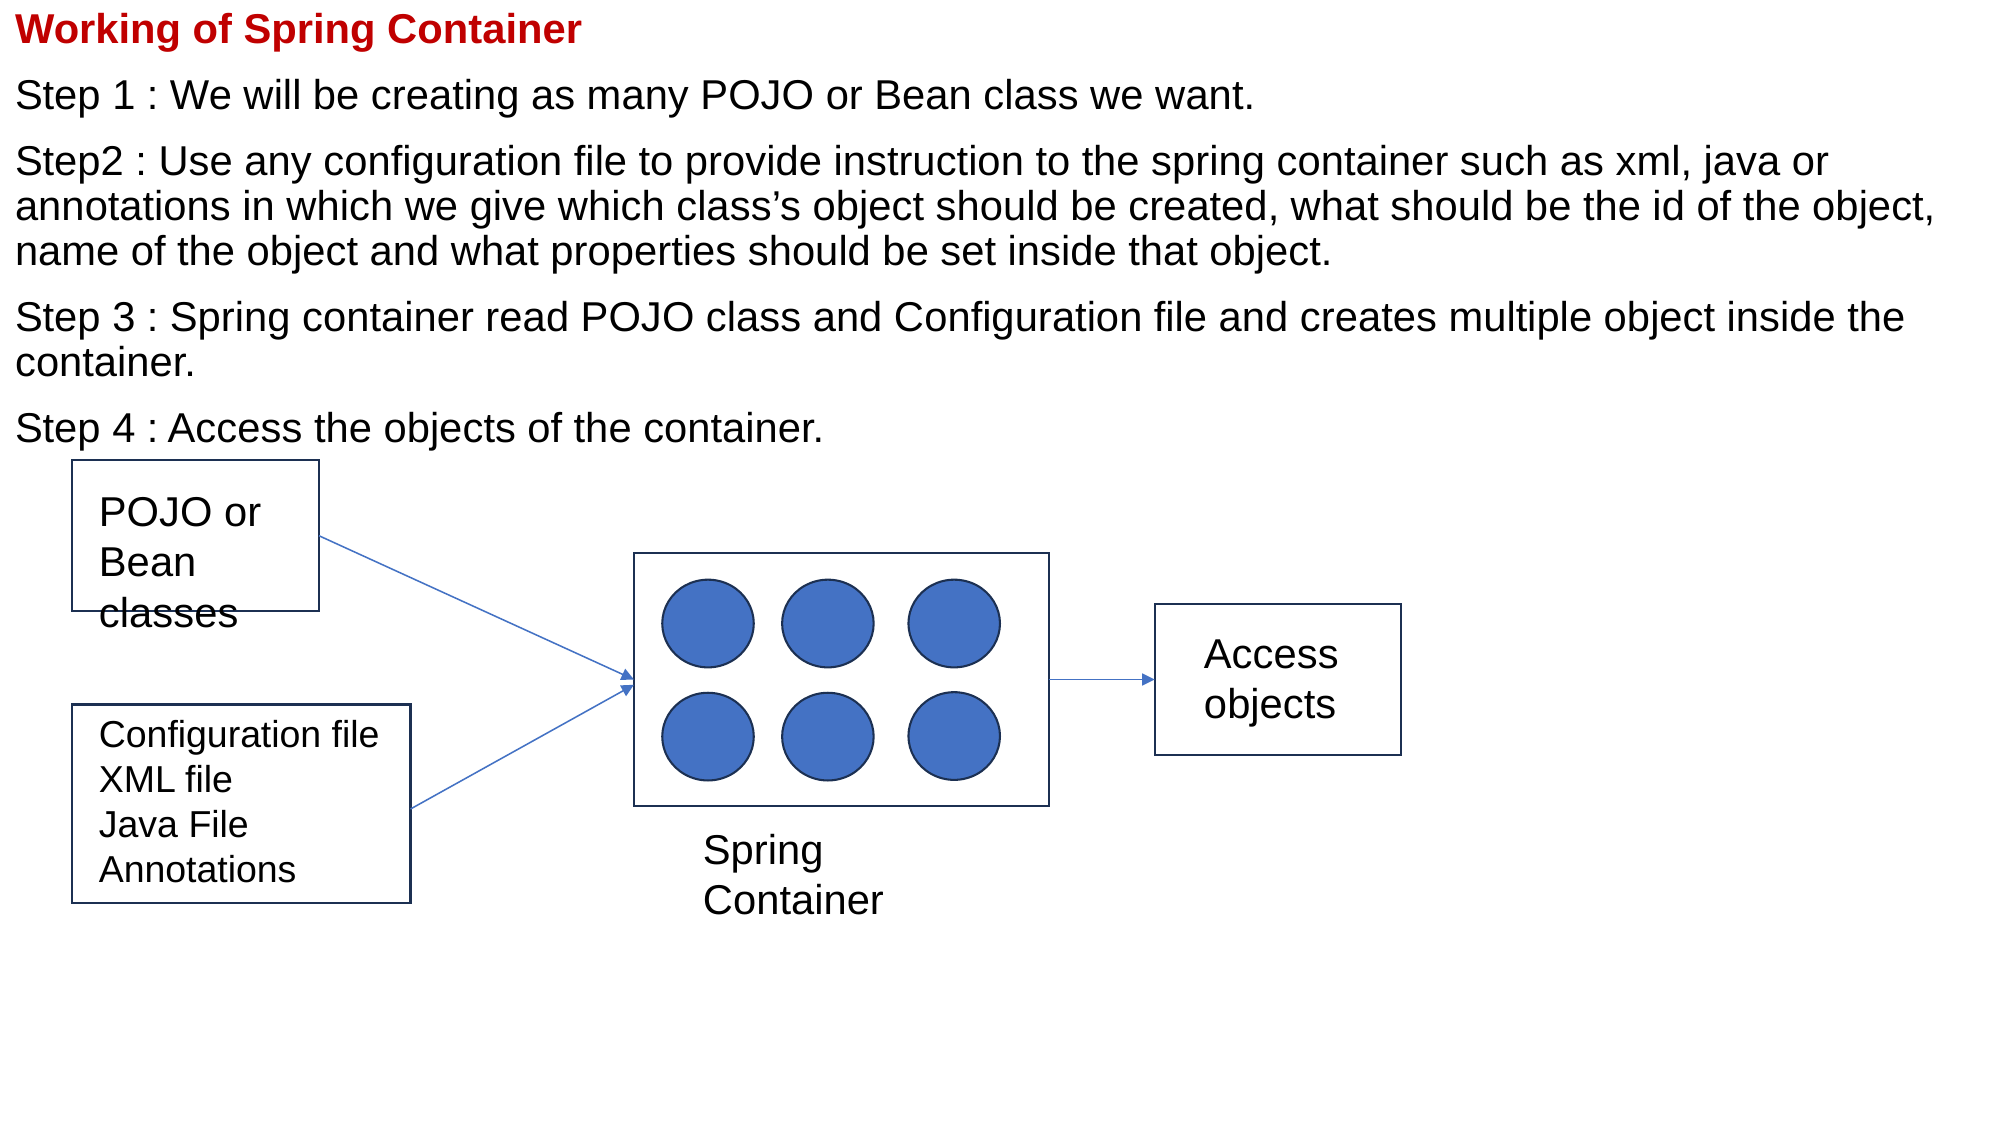

Working of Spring Container
Step 1 : We will be creating as many POJO or Bean class we want.
Step2 : Use any configuration file to provide instruction to the spring container such as xml, java or annotations in which we give which class’s object should be created, what should be the id of the object, name of the object and what properties should be set inside that object.
Step 3 : Spring container read POJO class and Configuration file and creates multiple object inside the container.
Step 4 : Access the objects of the container.

POJO or Bean classes

Access objects

Configuration file
XML file
Java File
Annotations

Spring Container